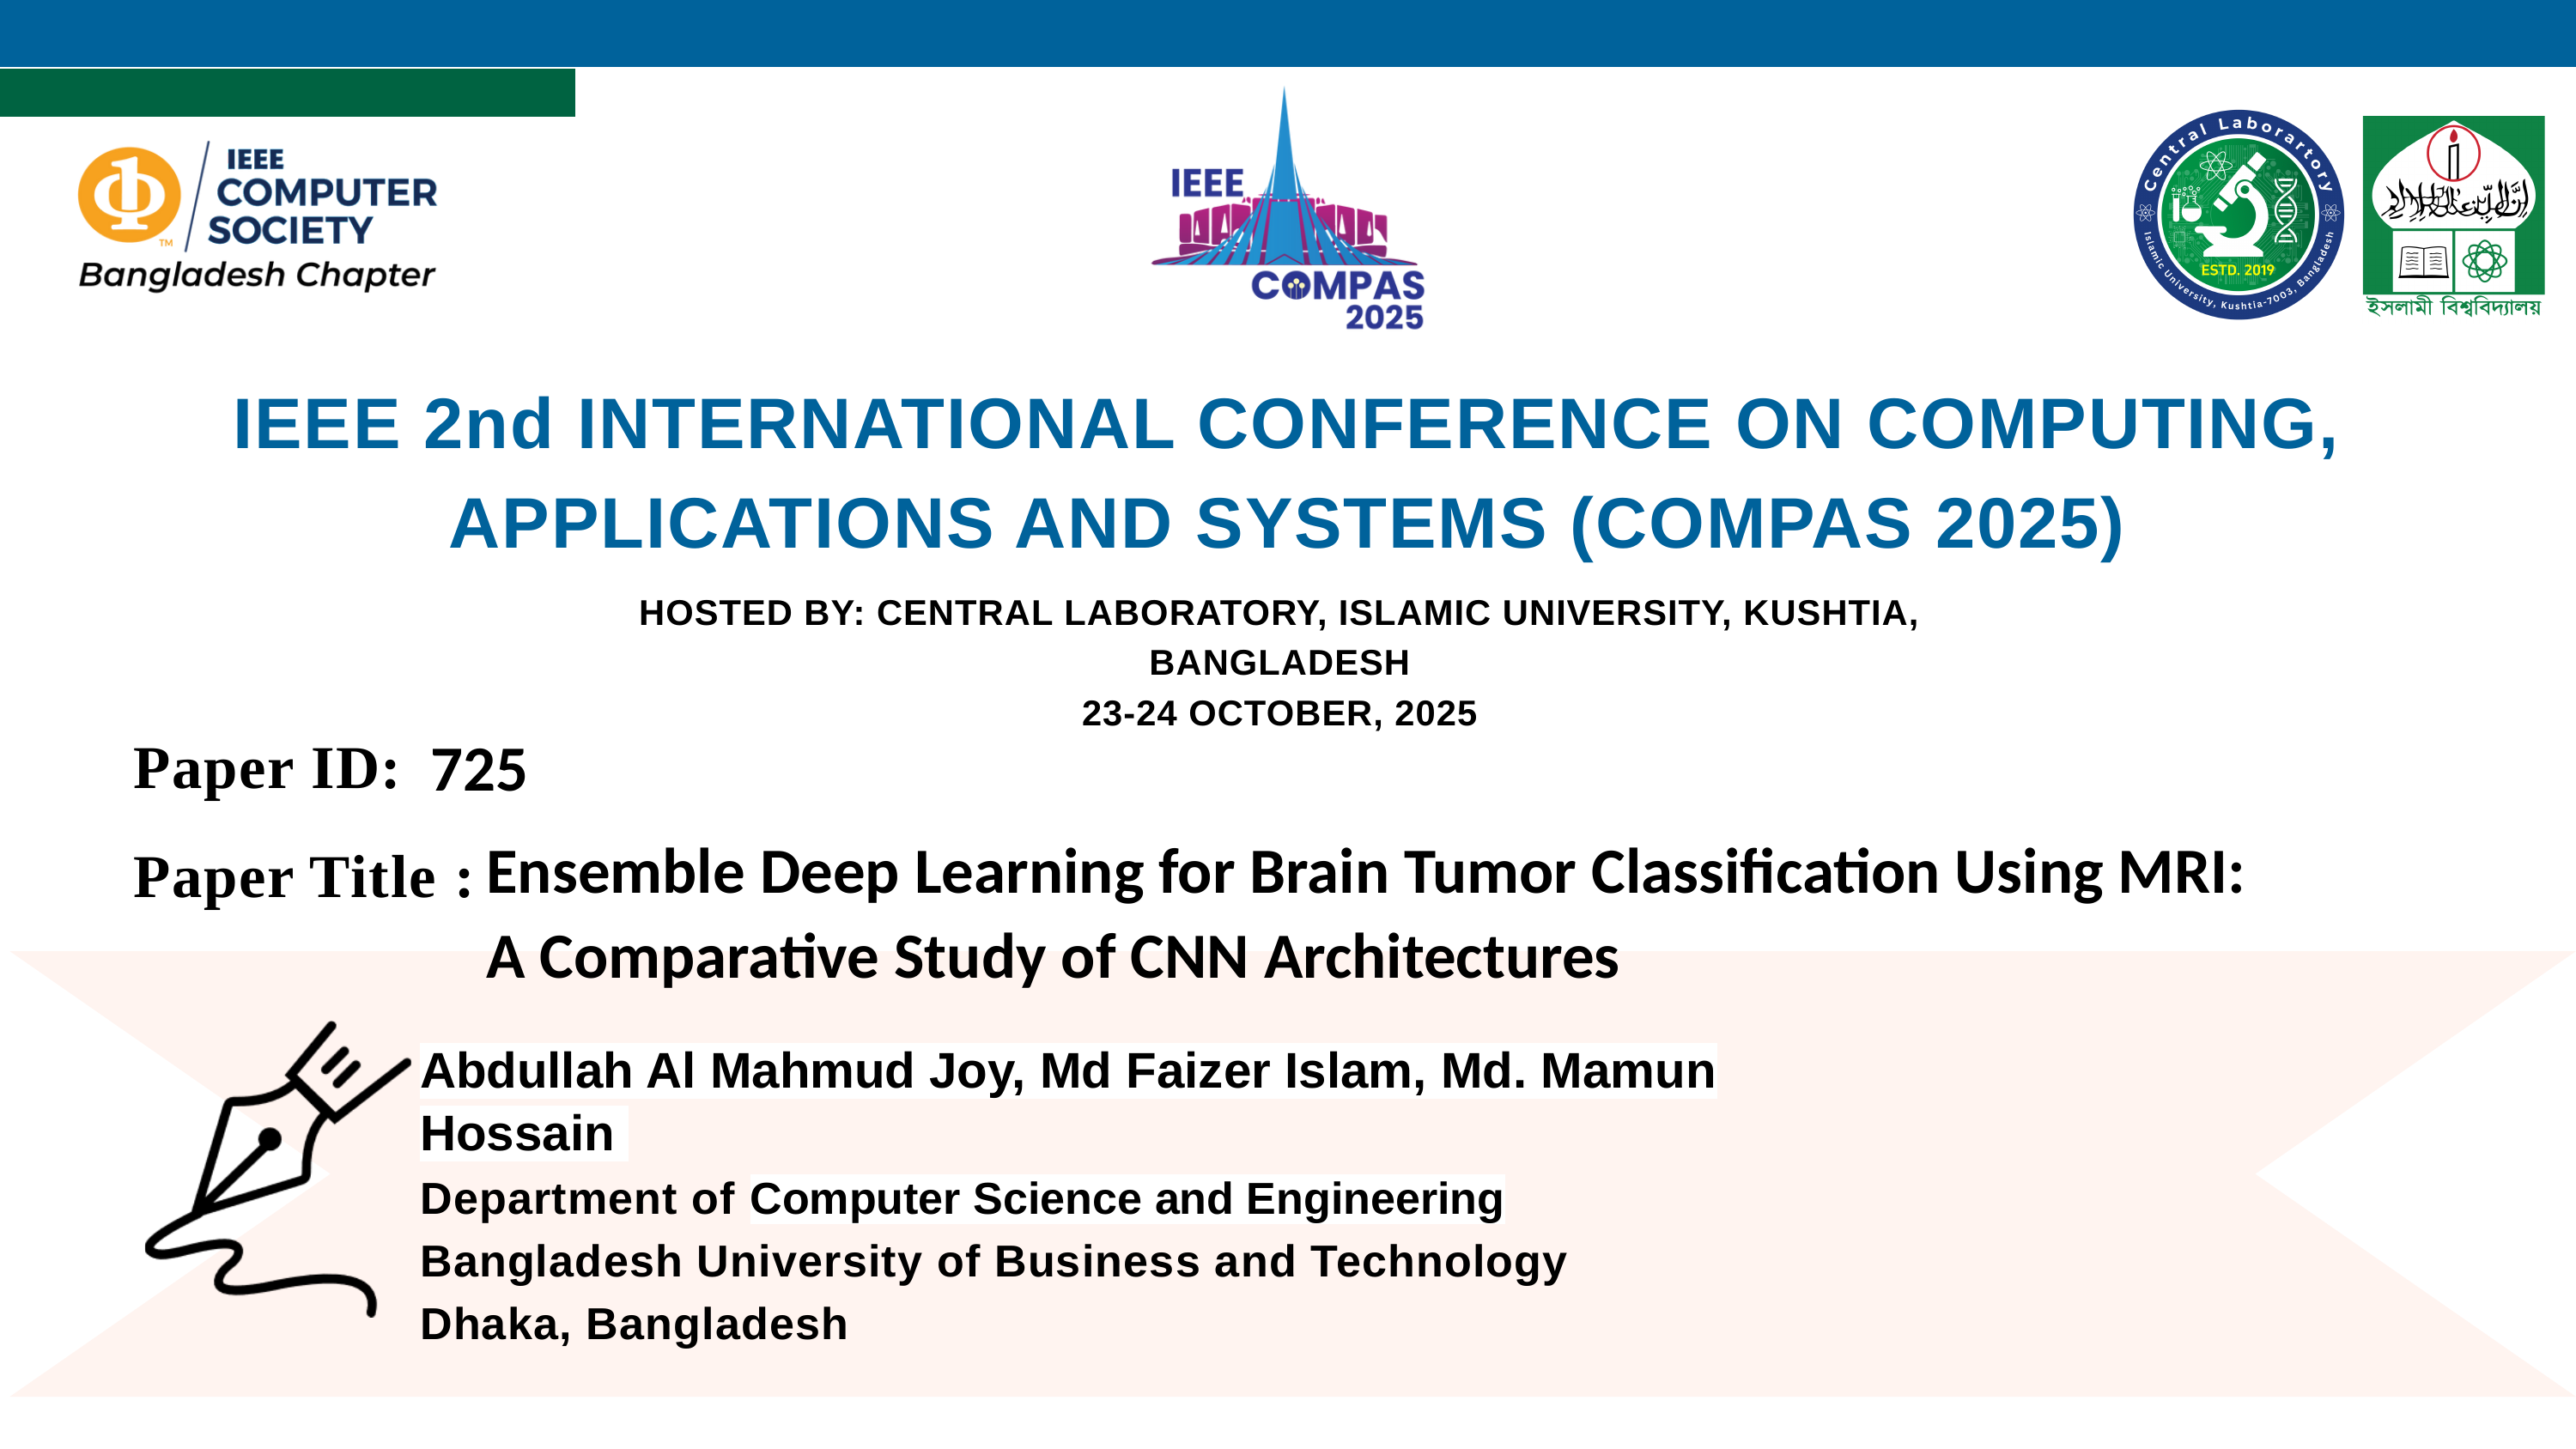

IEEE 2nd INTERNATIONAL CONFERENCE ON COMPUTING, APPLICATIONS AND SYSTEMS (COMPAS 2025)

HOSTED BY: CENTRAL LABORATORY, ISLAMIC UNIVERSITY, KUSHTIA, BANGLADESH
23-24 OCTOBER, 2025

Paper ID:
Paper Title :

725
 Ensemble Deep Learning for Brain Tumor Classification Using MRI:
 A Comparative Study of CNN Architectures

Abdullah Al Mahmud Joy, Md Faizer Islam, Md. Mamun Hossain
Department of Computer Science and Engineering
Bangladesh University of Business and Technology
Dhaka, Bangladesh